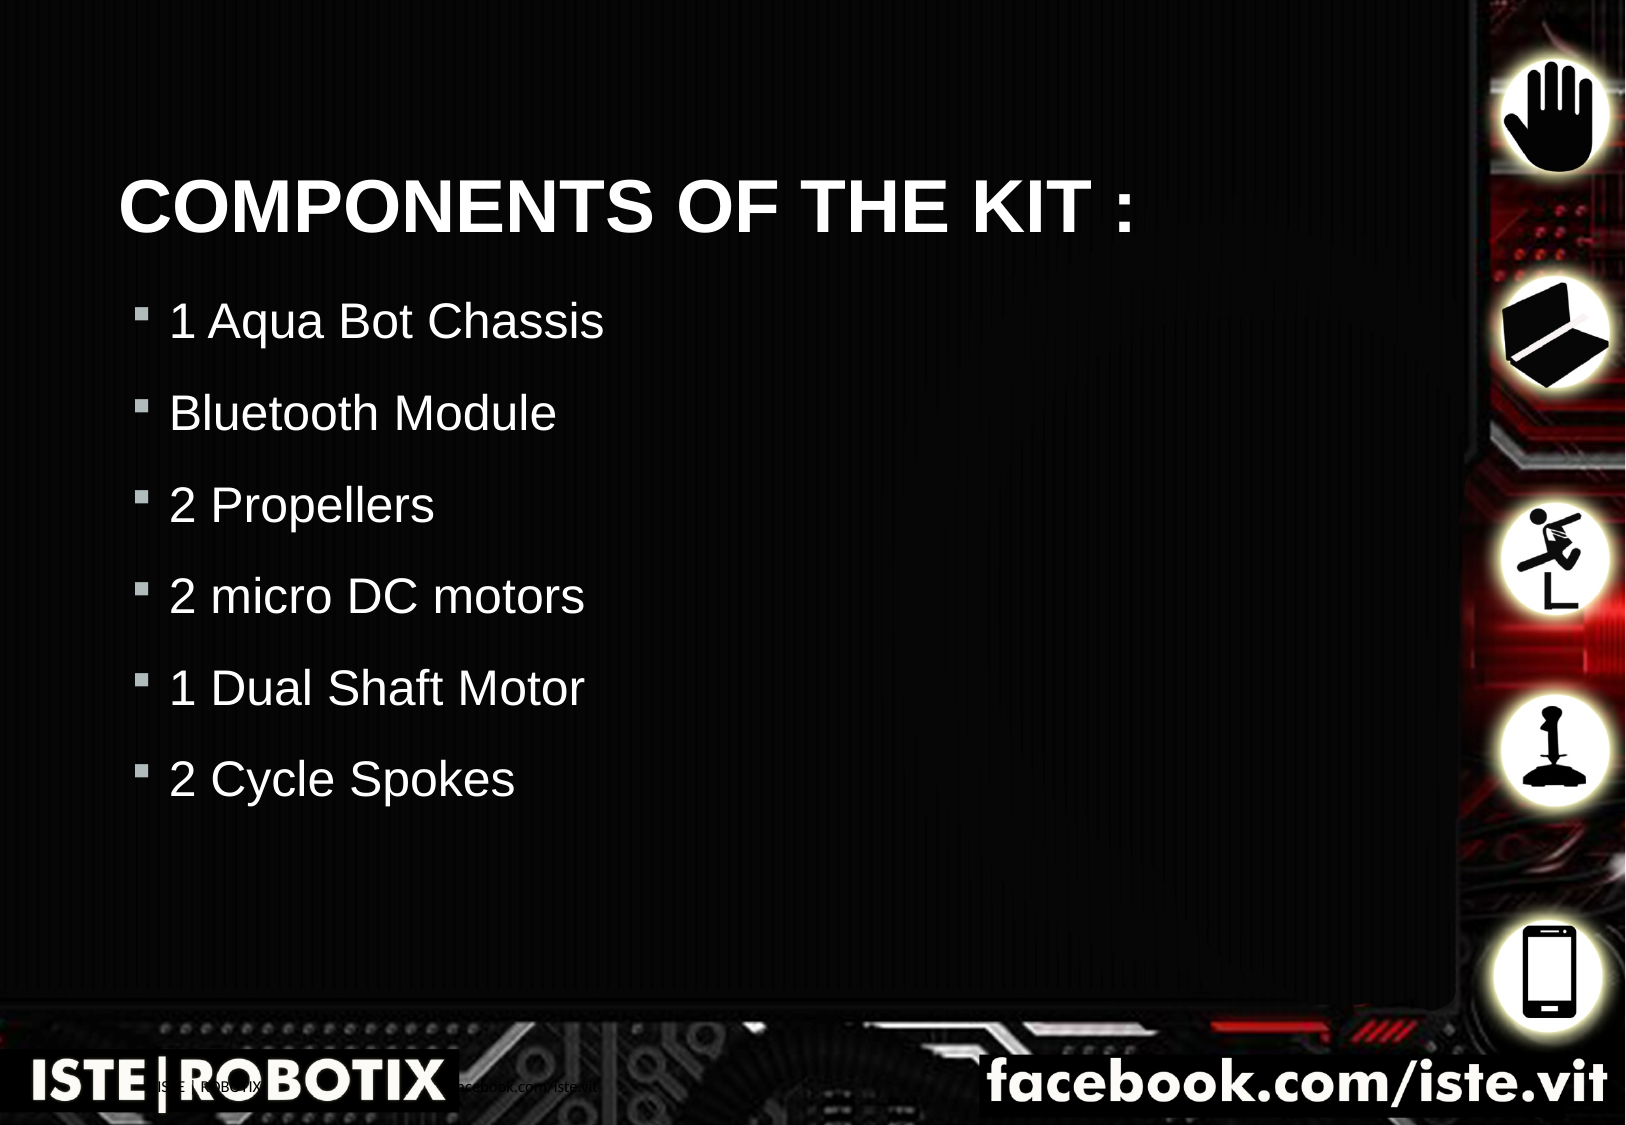

Components of the Kit :
1 Aqua Bot Chassis
Bluetooth Module
2 Propellers
2 micro DC motors
1 Dual Shaft Motor
2 Cycle Spokes

ISTE | ROBOTIX                                                   facebook.com/iste.vit